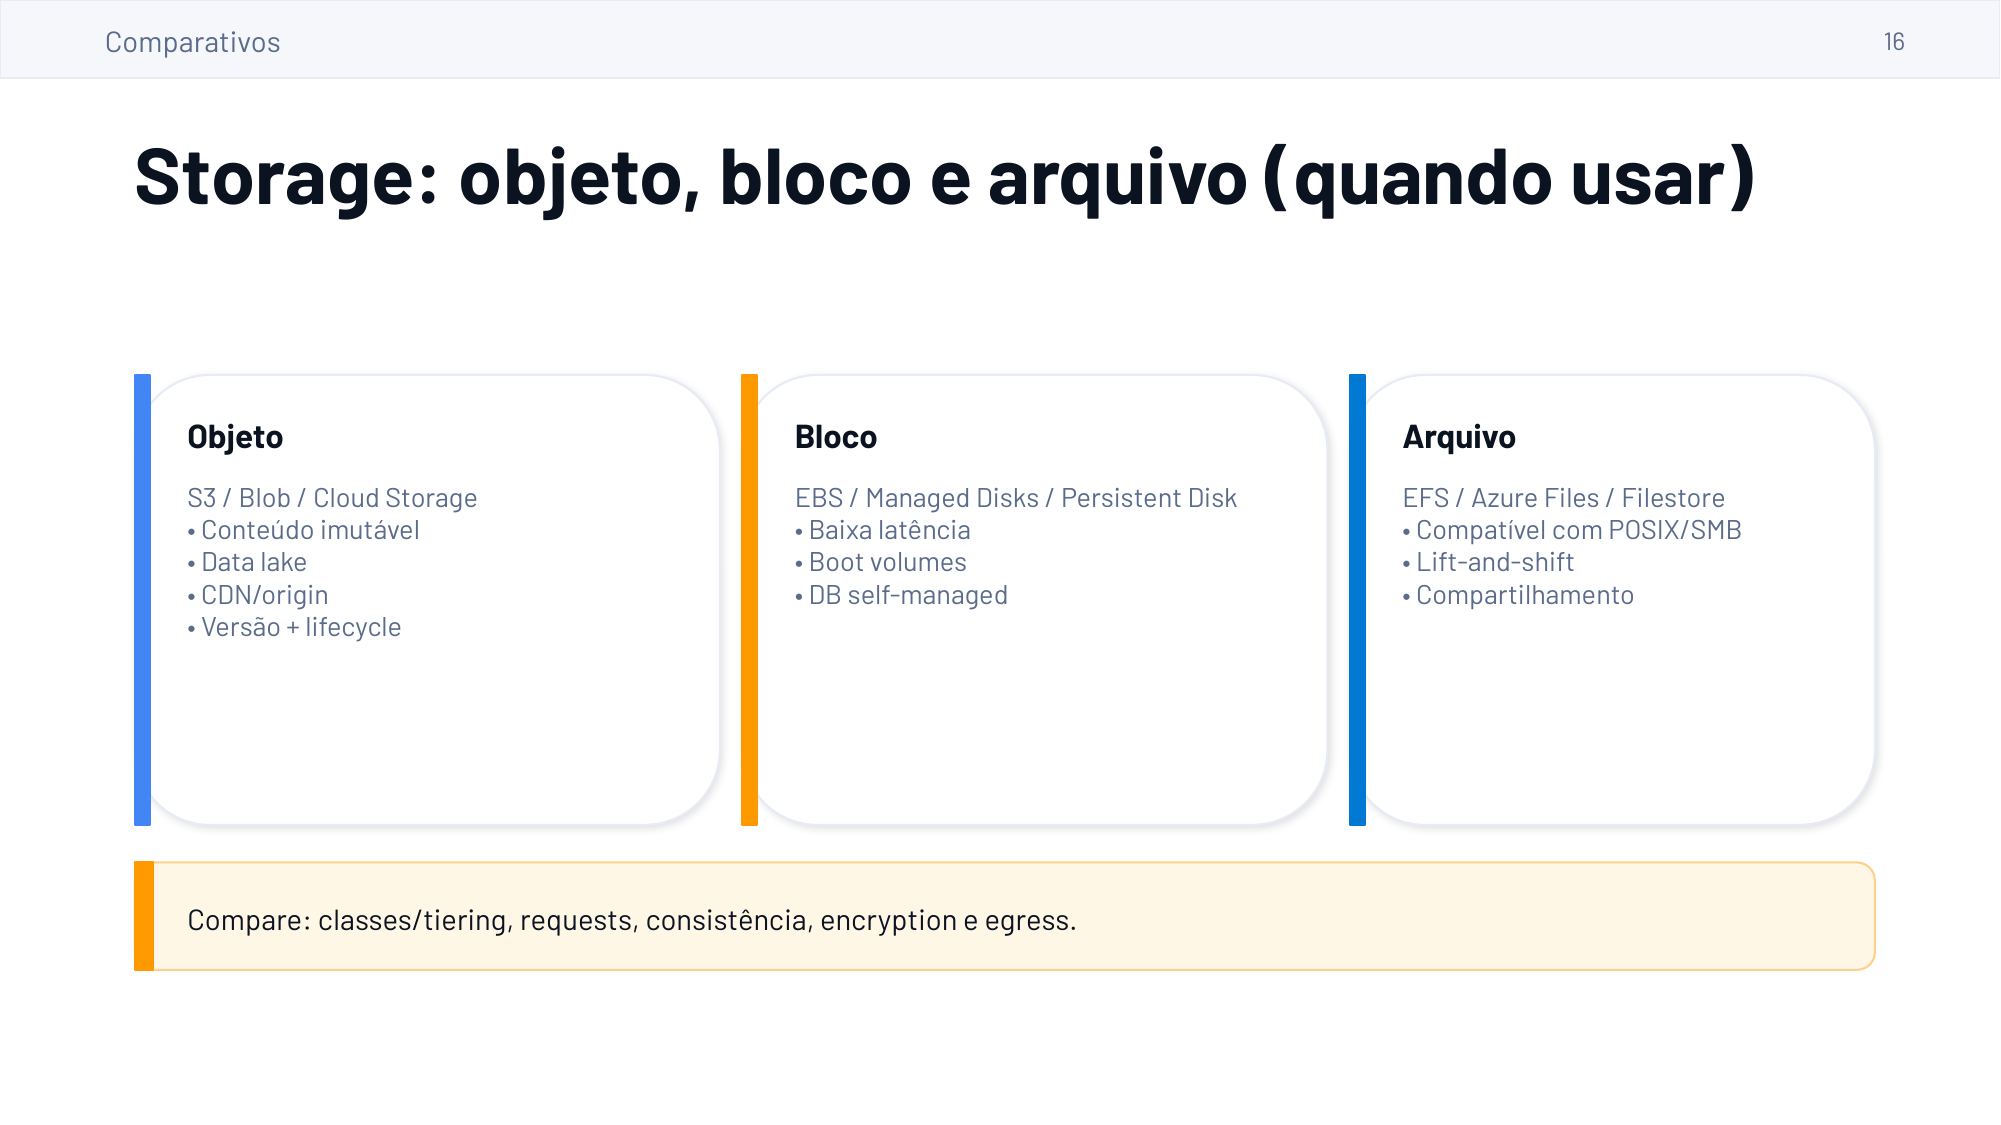

Comparativos
16
Storage: objeto, bloco e arquivo (quando usar)

Objeto
Bloco
Arquivo
S3 / Blob / Cloud Storage
• Conteúdo imutável
• Data lake
• CDN/origin
• Versão + lifecycle
EBS / Managed Disks / Persistent Disk
• Baixa latência
• Boot volumes
• DB self-managed
EFS / Azure Files / Filestore
• Compatível com POSIX/SMB
• Lift-and-shift
• Compartilhamento

Compare: classes/tiering, requests, consistência, encryption e egress.